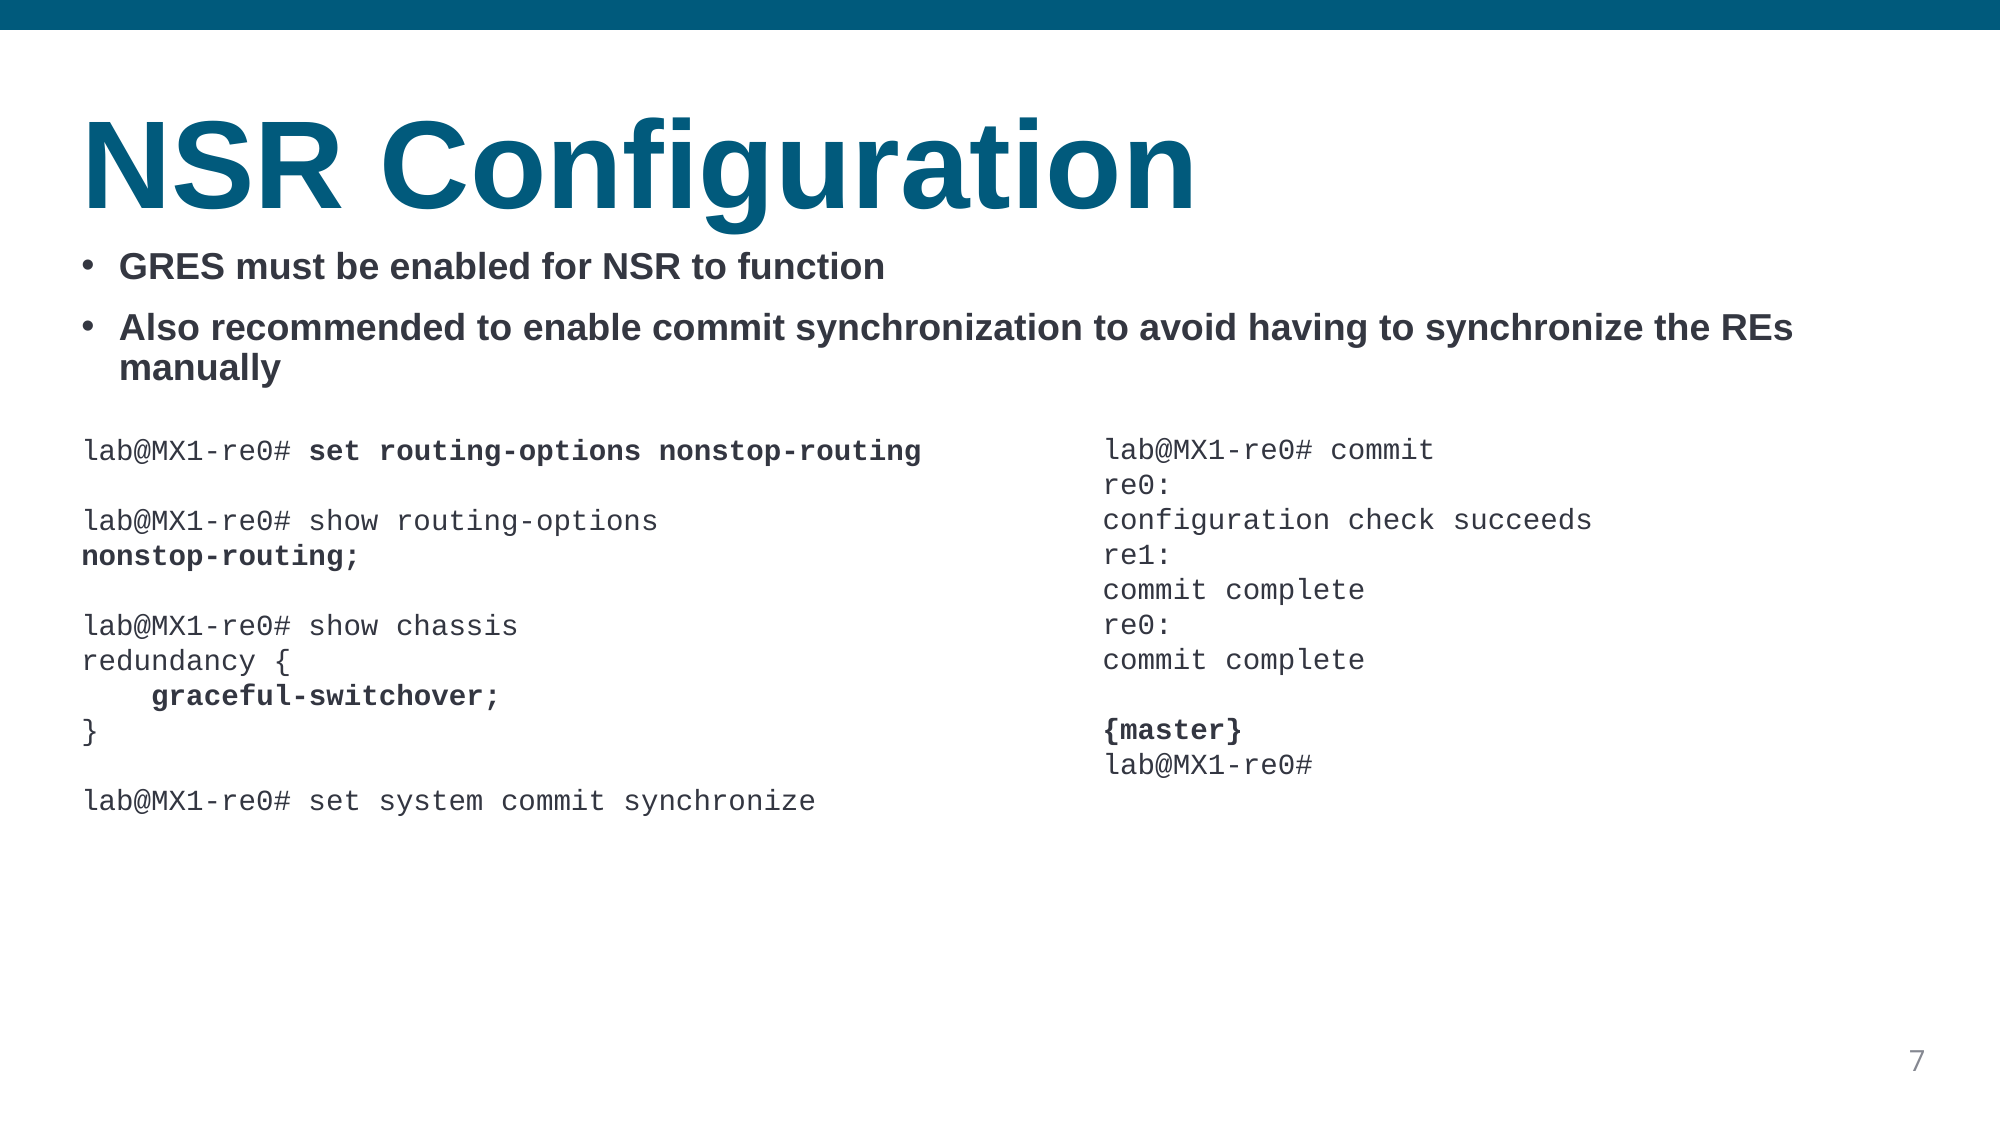

# NSR Configuration
GRES must be enabled for NSR to function
Also recommended to enable commit synchronization to avoid having to synchronize the REs manually
lab@MX1-re0# commit
re0:
configuration check succeeds
re1:
commit complete
re0:
commit complete

{master}
lab@MX1-re0#
lab@MX1-re0# set routing-options nonstop-routing

lab@MX1-re0# show routing-options
nonstop-routing;

lab@MX1-re0# show chassis
redundancy {
    graceful-switchover;
}

lab@MX1-re0# set system commit synchronize